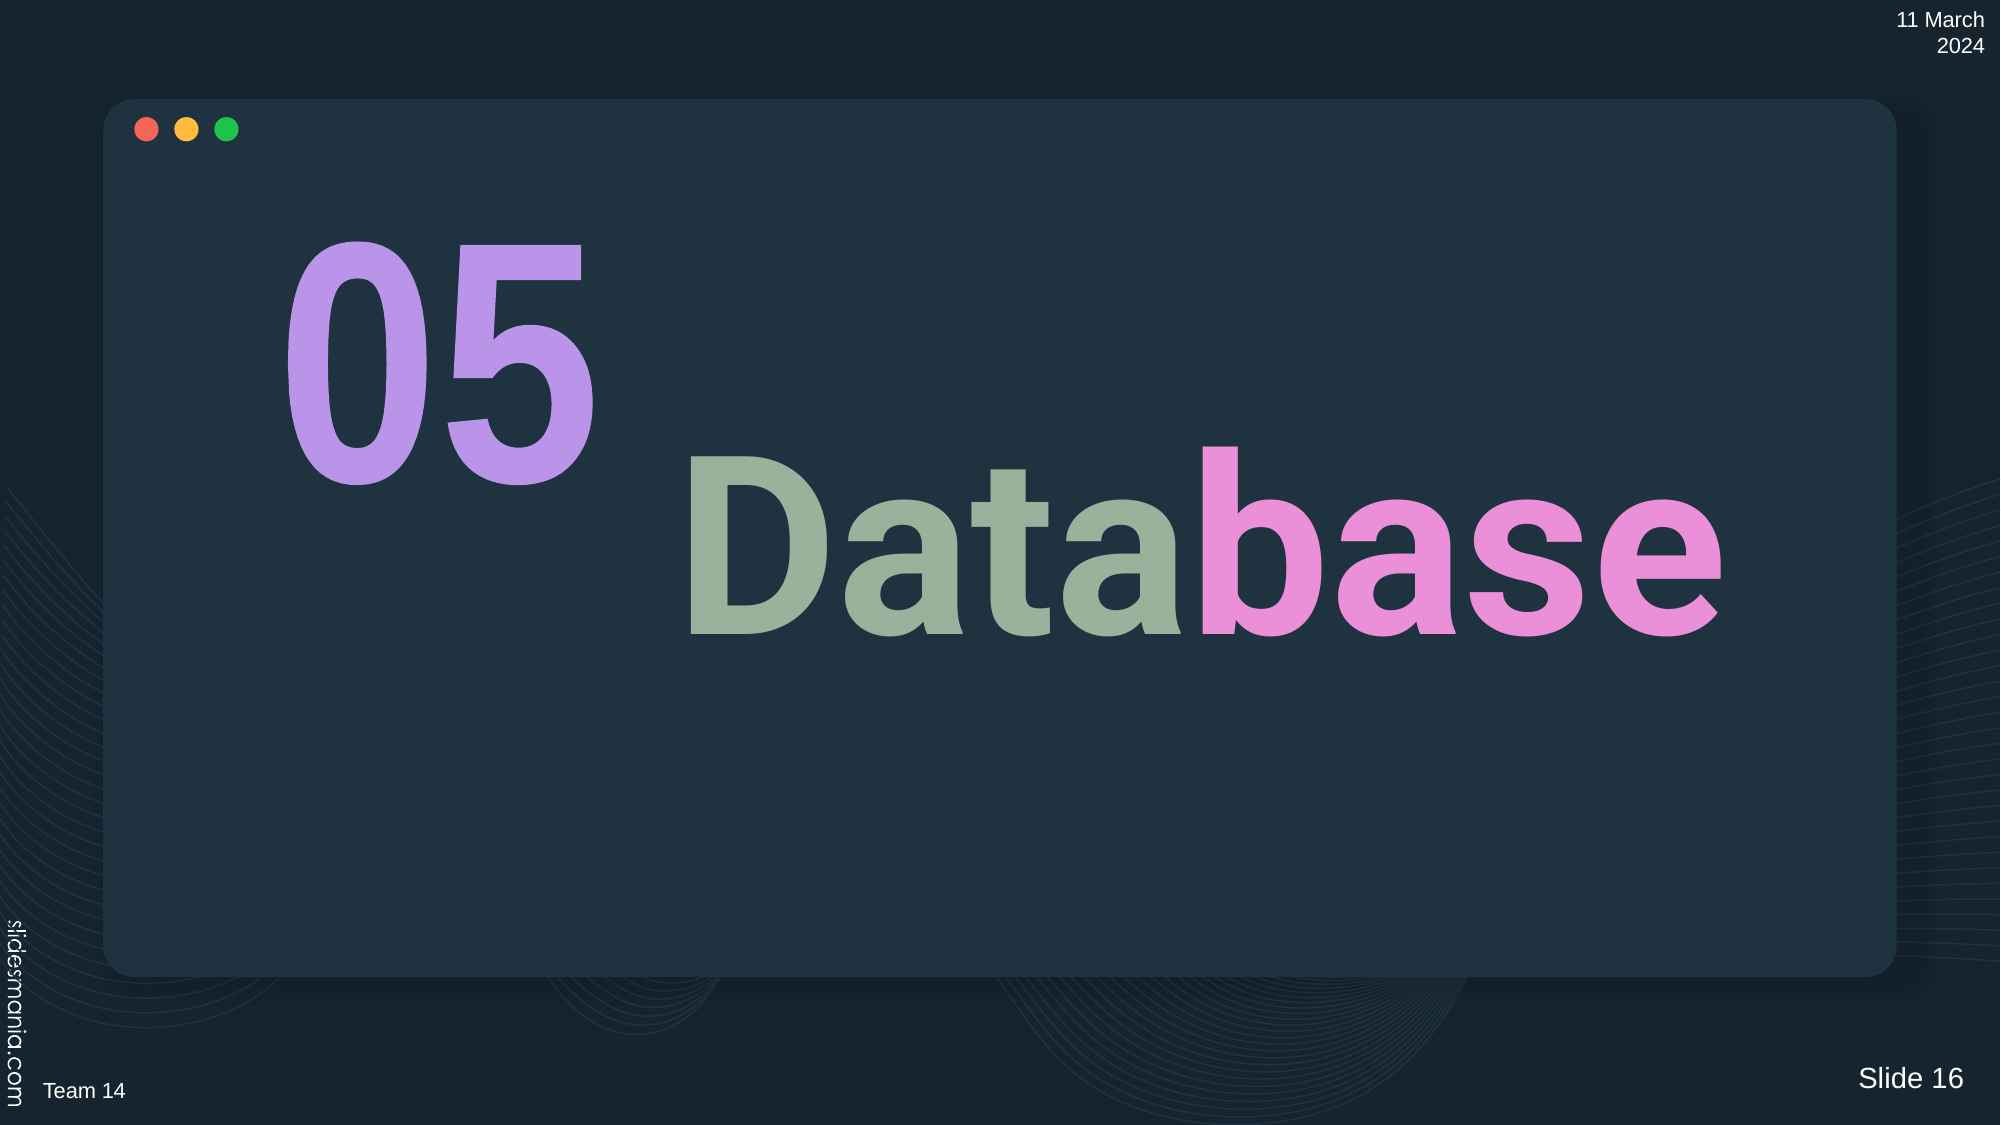

11 March 2024
# Database
05
Slide 16
Team 14